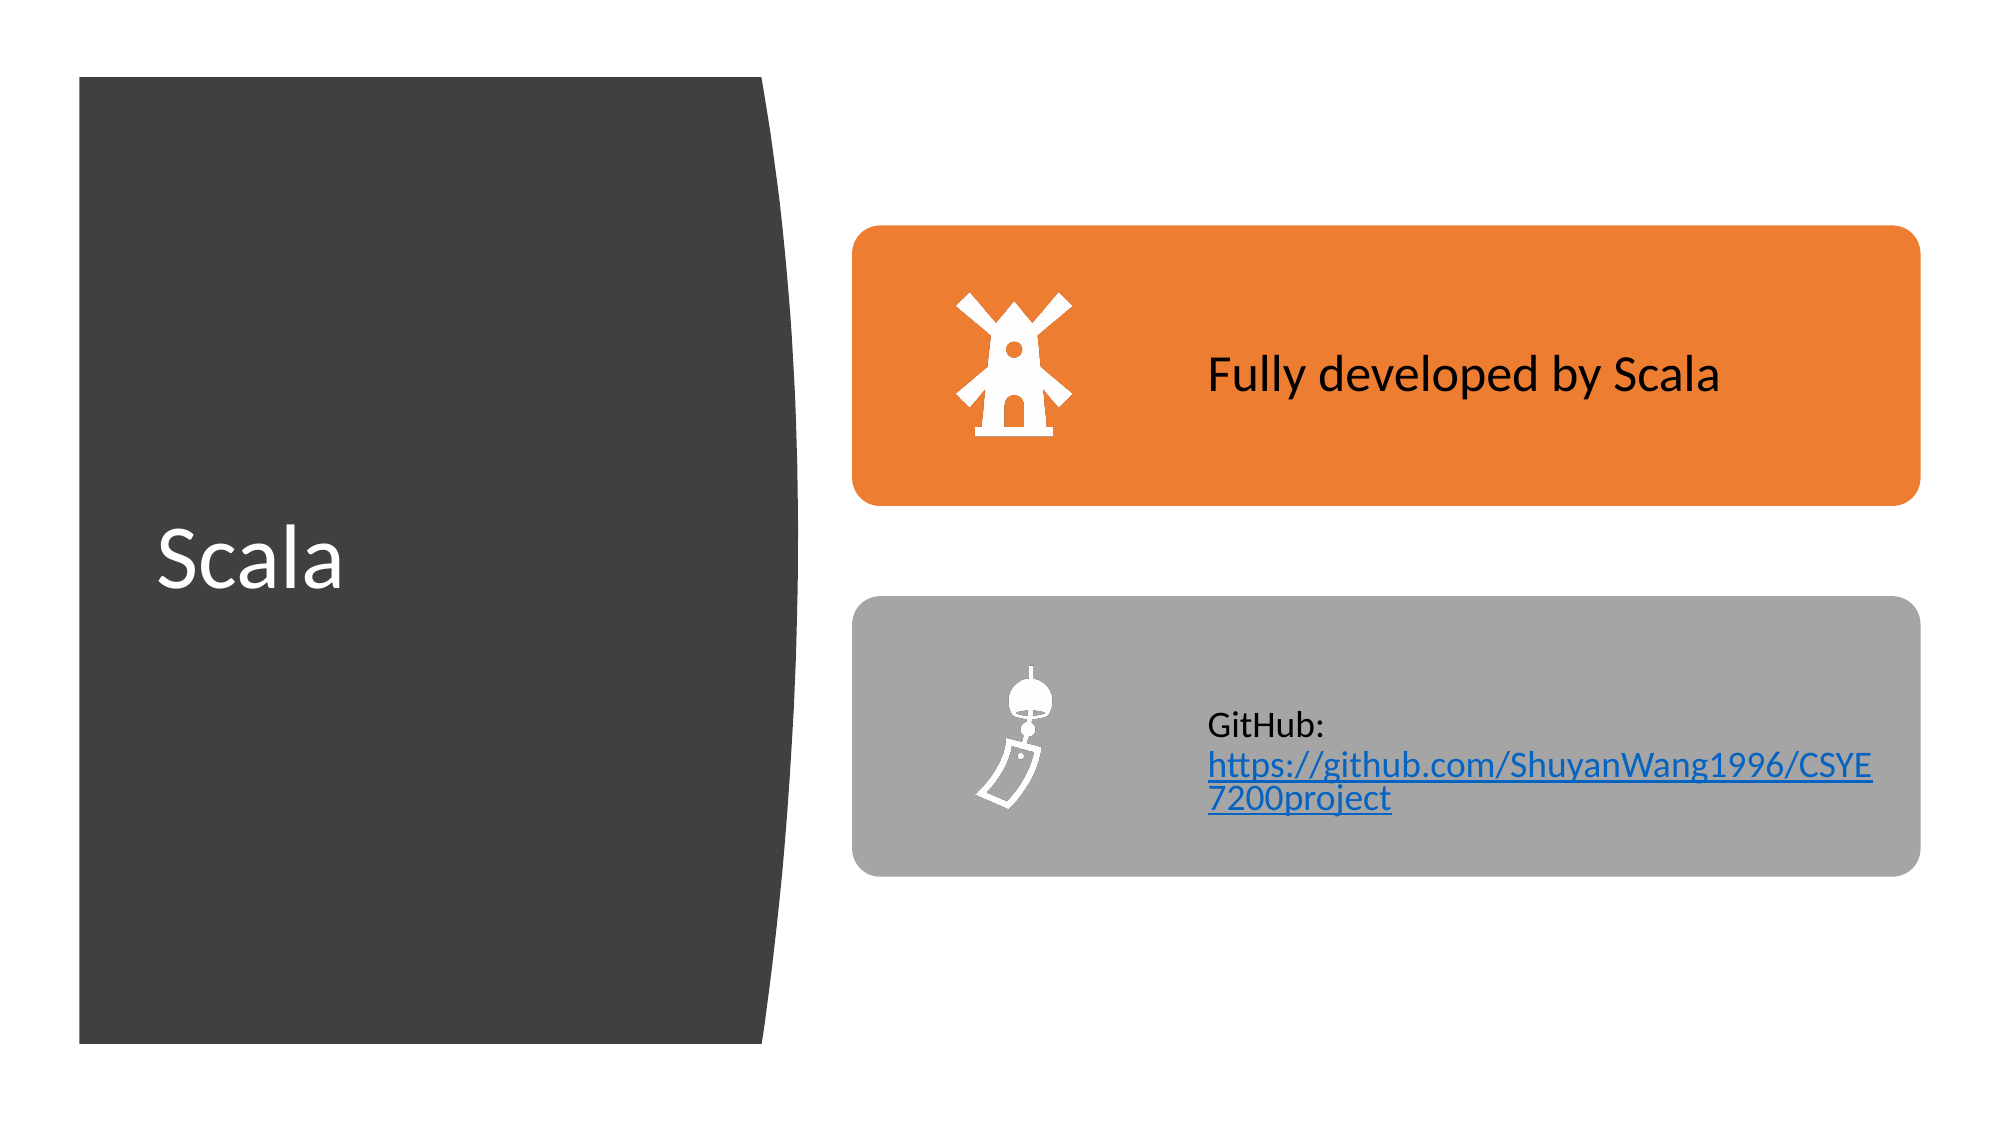

Fully developed by Scala
GitHub: https://github.com/ShuyanWang1996/CSYE7200project

# Scala